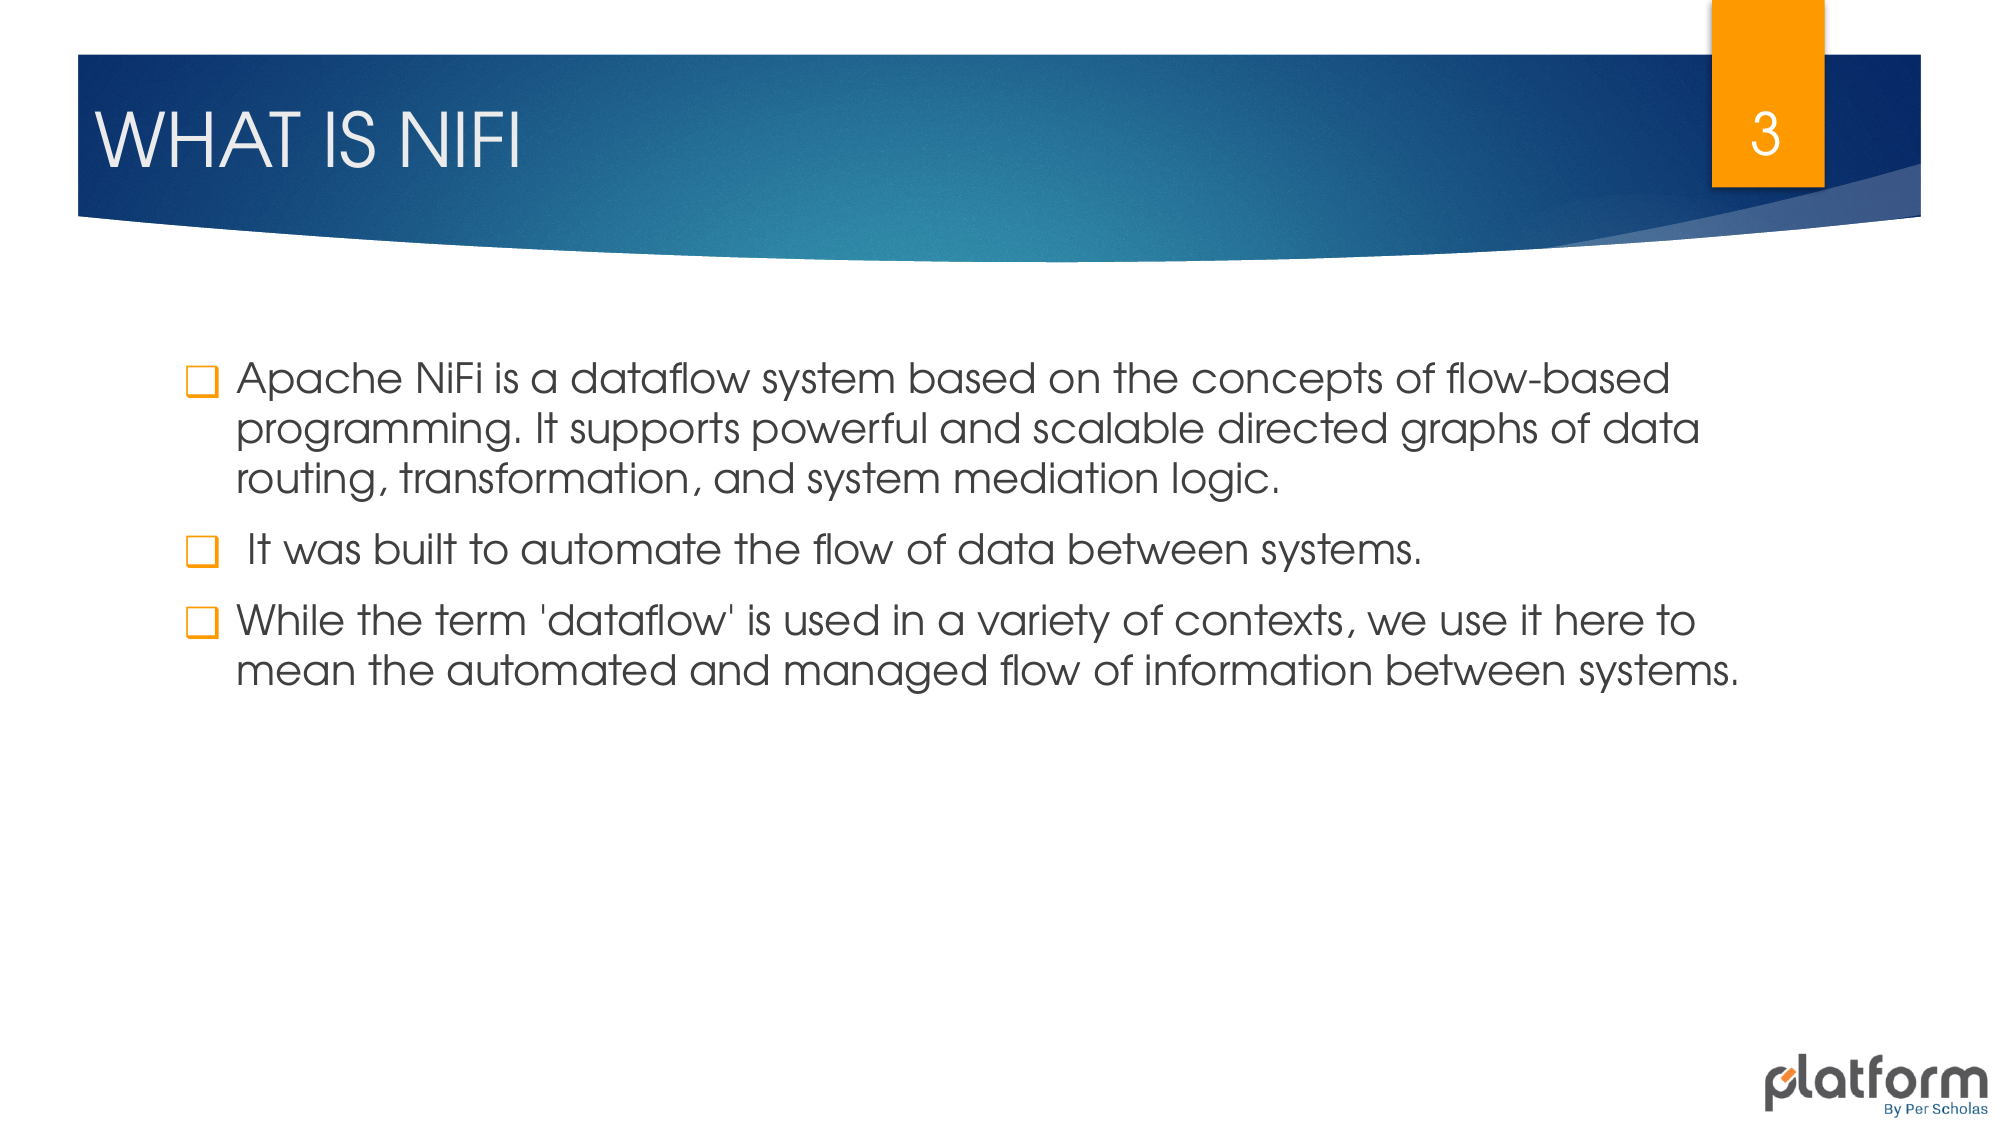

3
# WHAT IS NIFI
Apache NiFi is a dataflow system based on the concepts of flow-based programming. It supports powerful and scalable directed graphs of data routing, transformation, and system mediation logic.
 It was built to automate the flow of data between systems.
While the term 'dataflow' is used in a variety of contexts, we use it here to mean the automated and managed flow of information between systems.